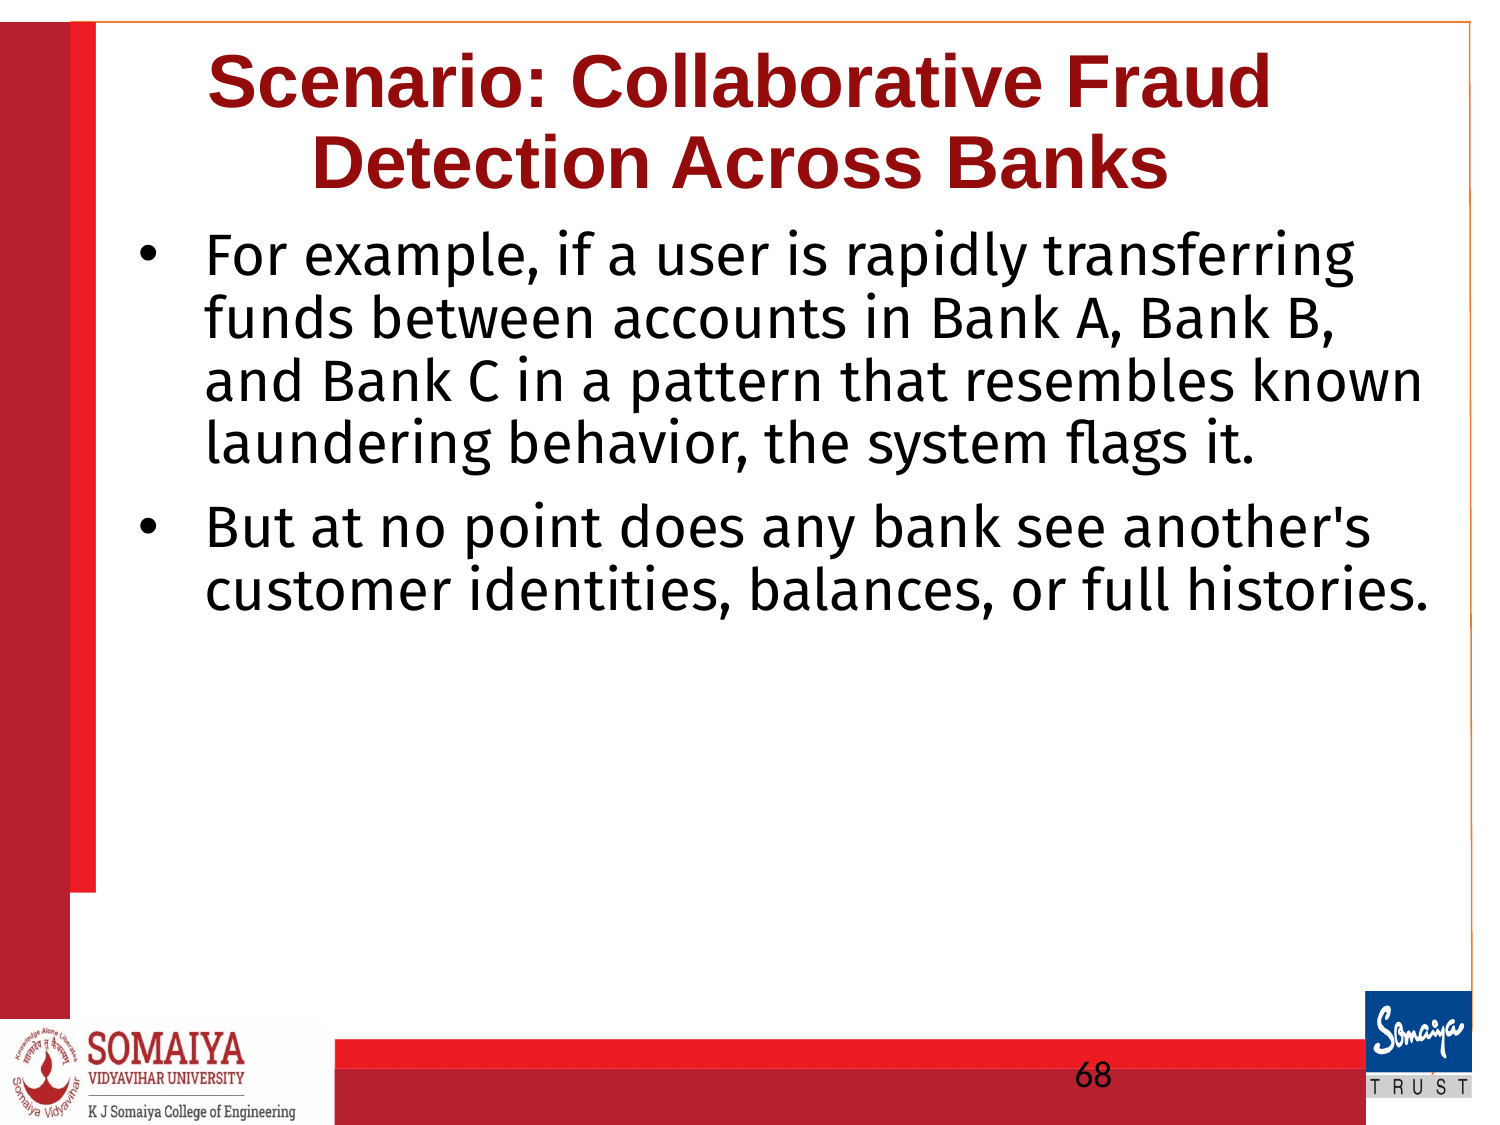

# Scenario: Collaborative Fraud Detection Across Banks
For example, if a user is rapidly transferring funds between accounts in Bank A, Bank B, and Bank C in a pattern that resembles known laundering behavior, the system flags it.
But at no point does any bank see another's customer identities, balances, or full histories.

68